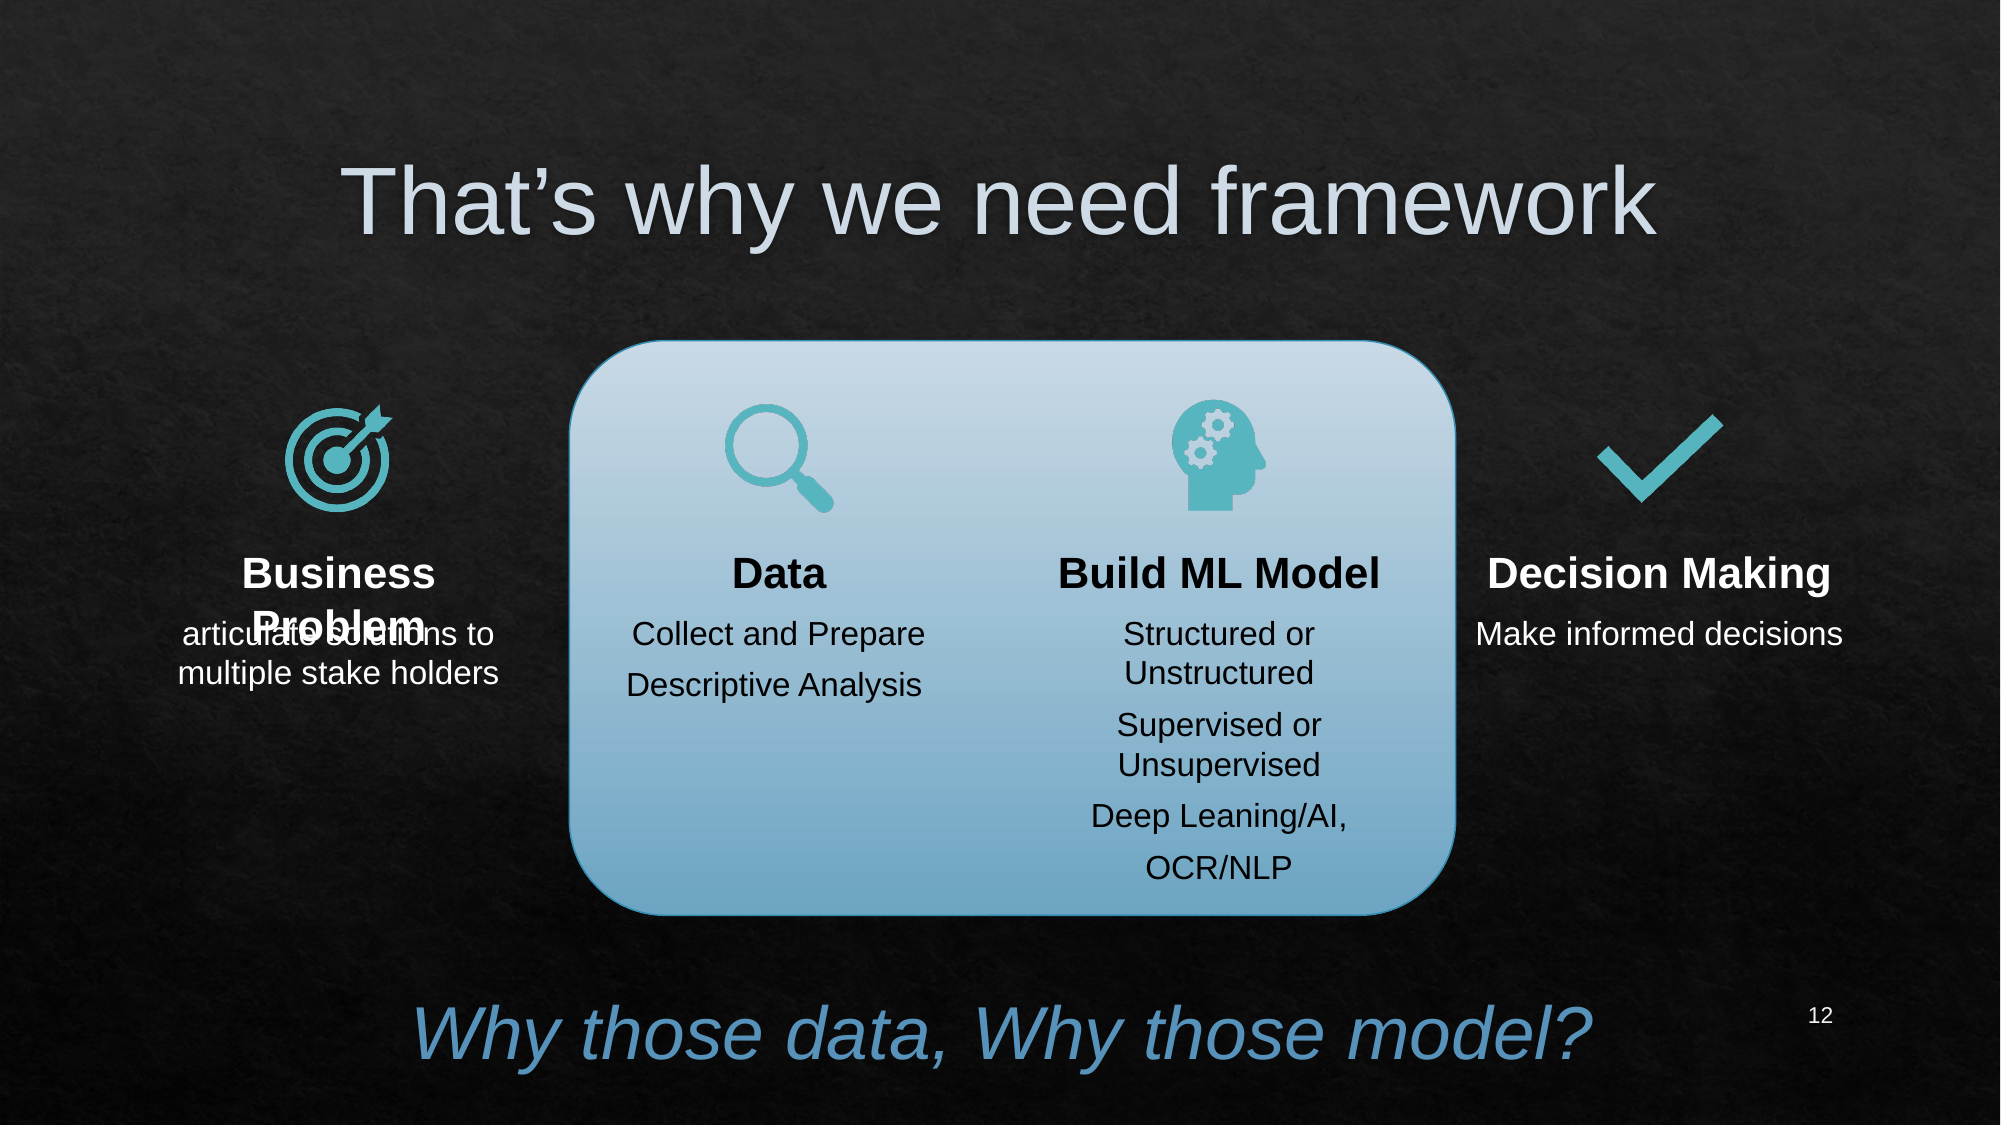

# That’s why we need framework
Business Problem
articulate solutions to multiple stake holders
Data
Collect and Prepare
Descriptive Analysis
Build ML Model
Structured or Unstructured
Supervised or Unsupervised
Deep Leaning/AI,
OCR/NLP
Decision Making
Make informed decisions

Why those data, Why those model?
12